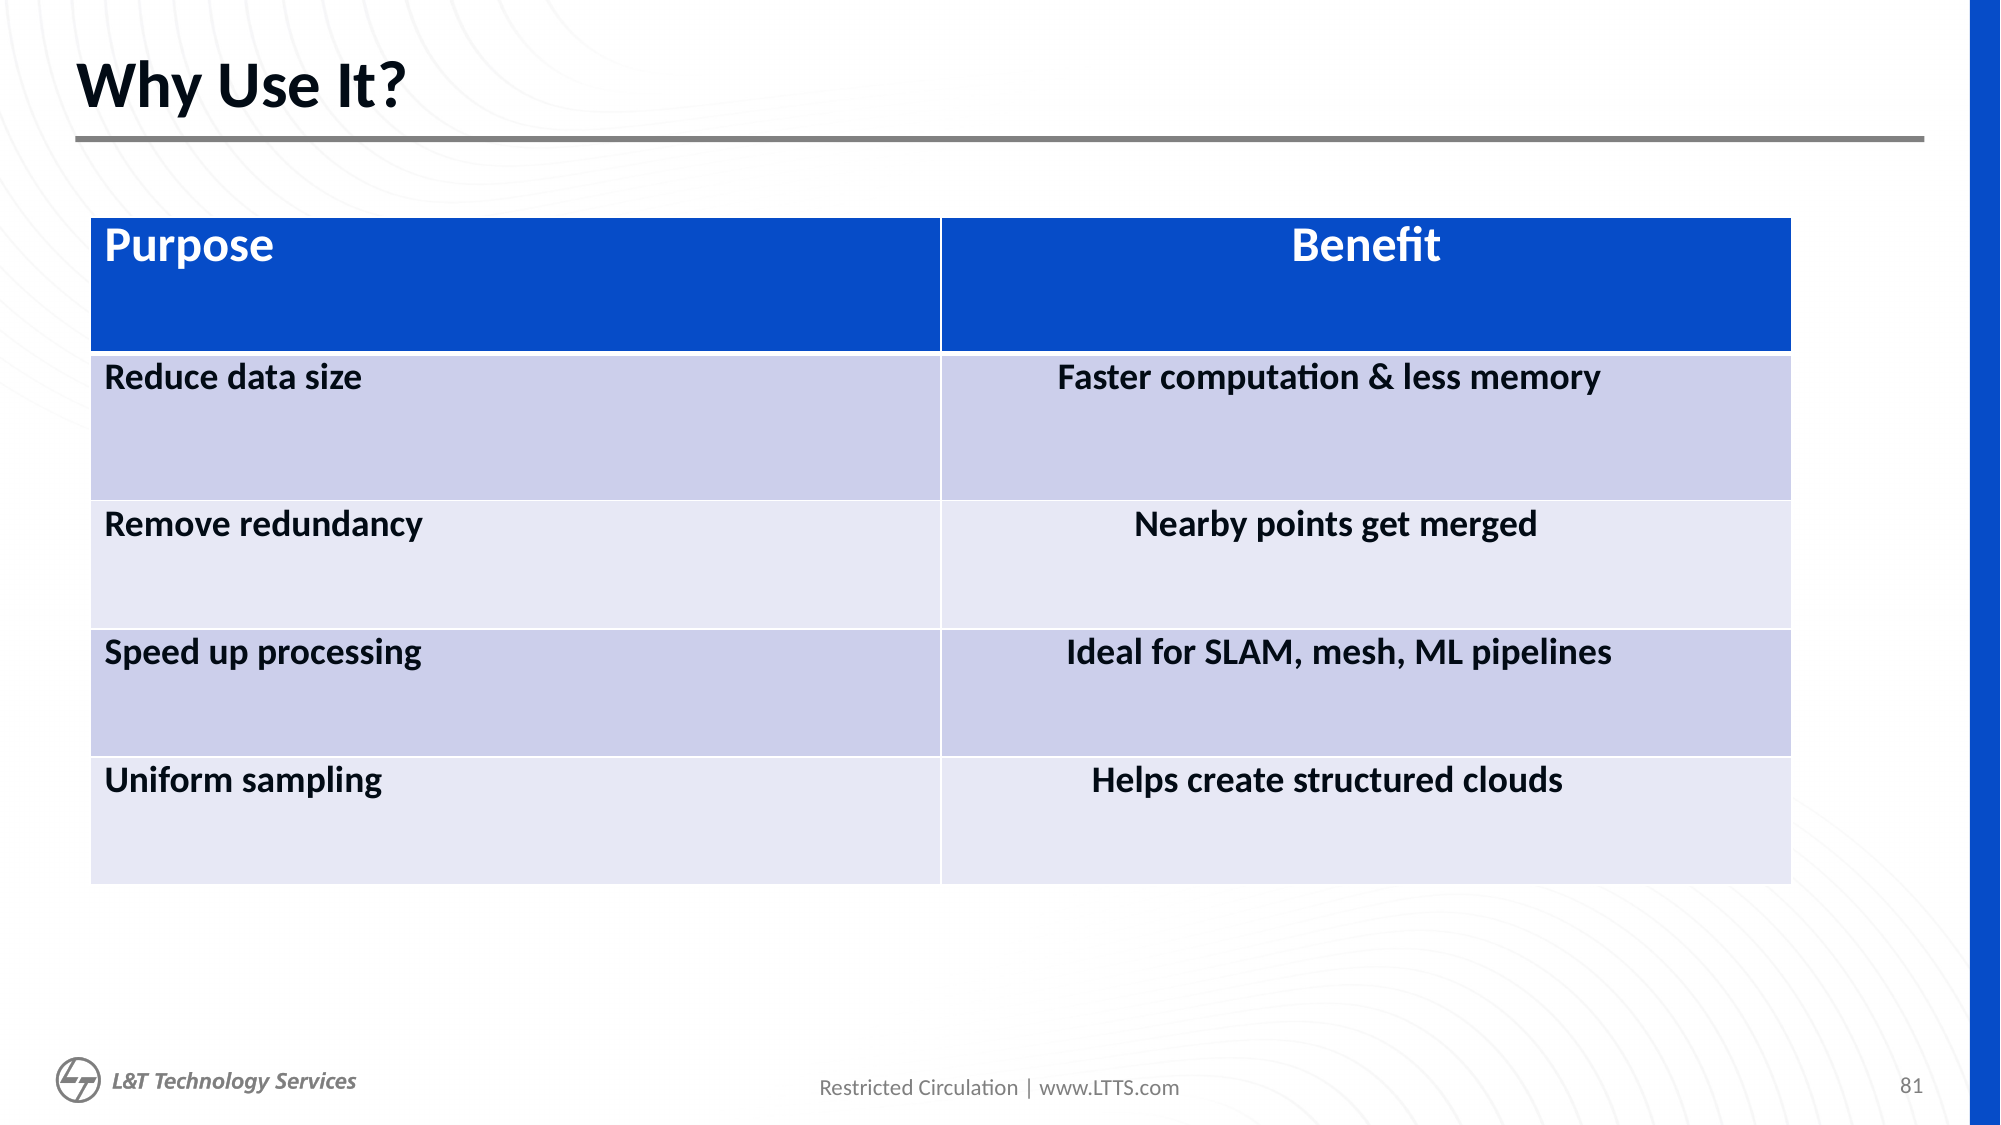

# Why Use It?

| Purpose | Benefit |
| --- | --- |
| Reduce data size | Faster computation & less memory |
| Remove redundancy | Nearby points get merged |
| Speed up processing | Ideal for SLAM, mesh, ML pipelines |
| Uniform sampling | Helps create structured clouds |